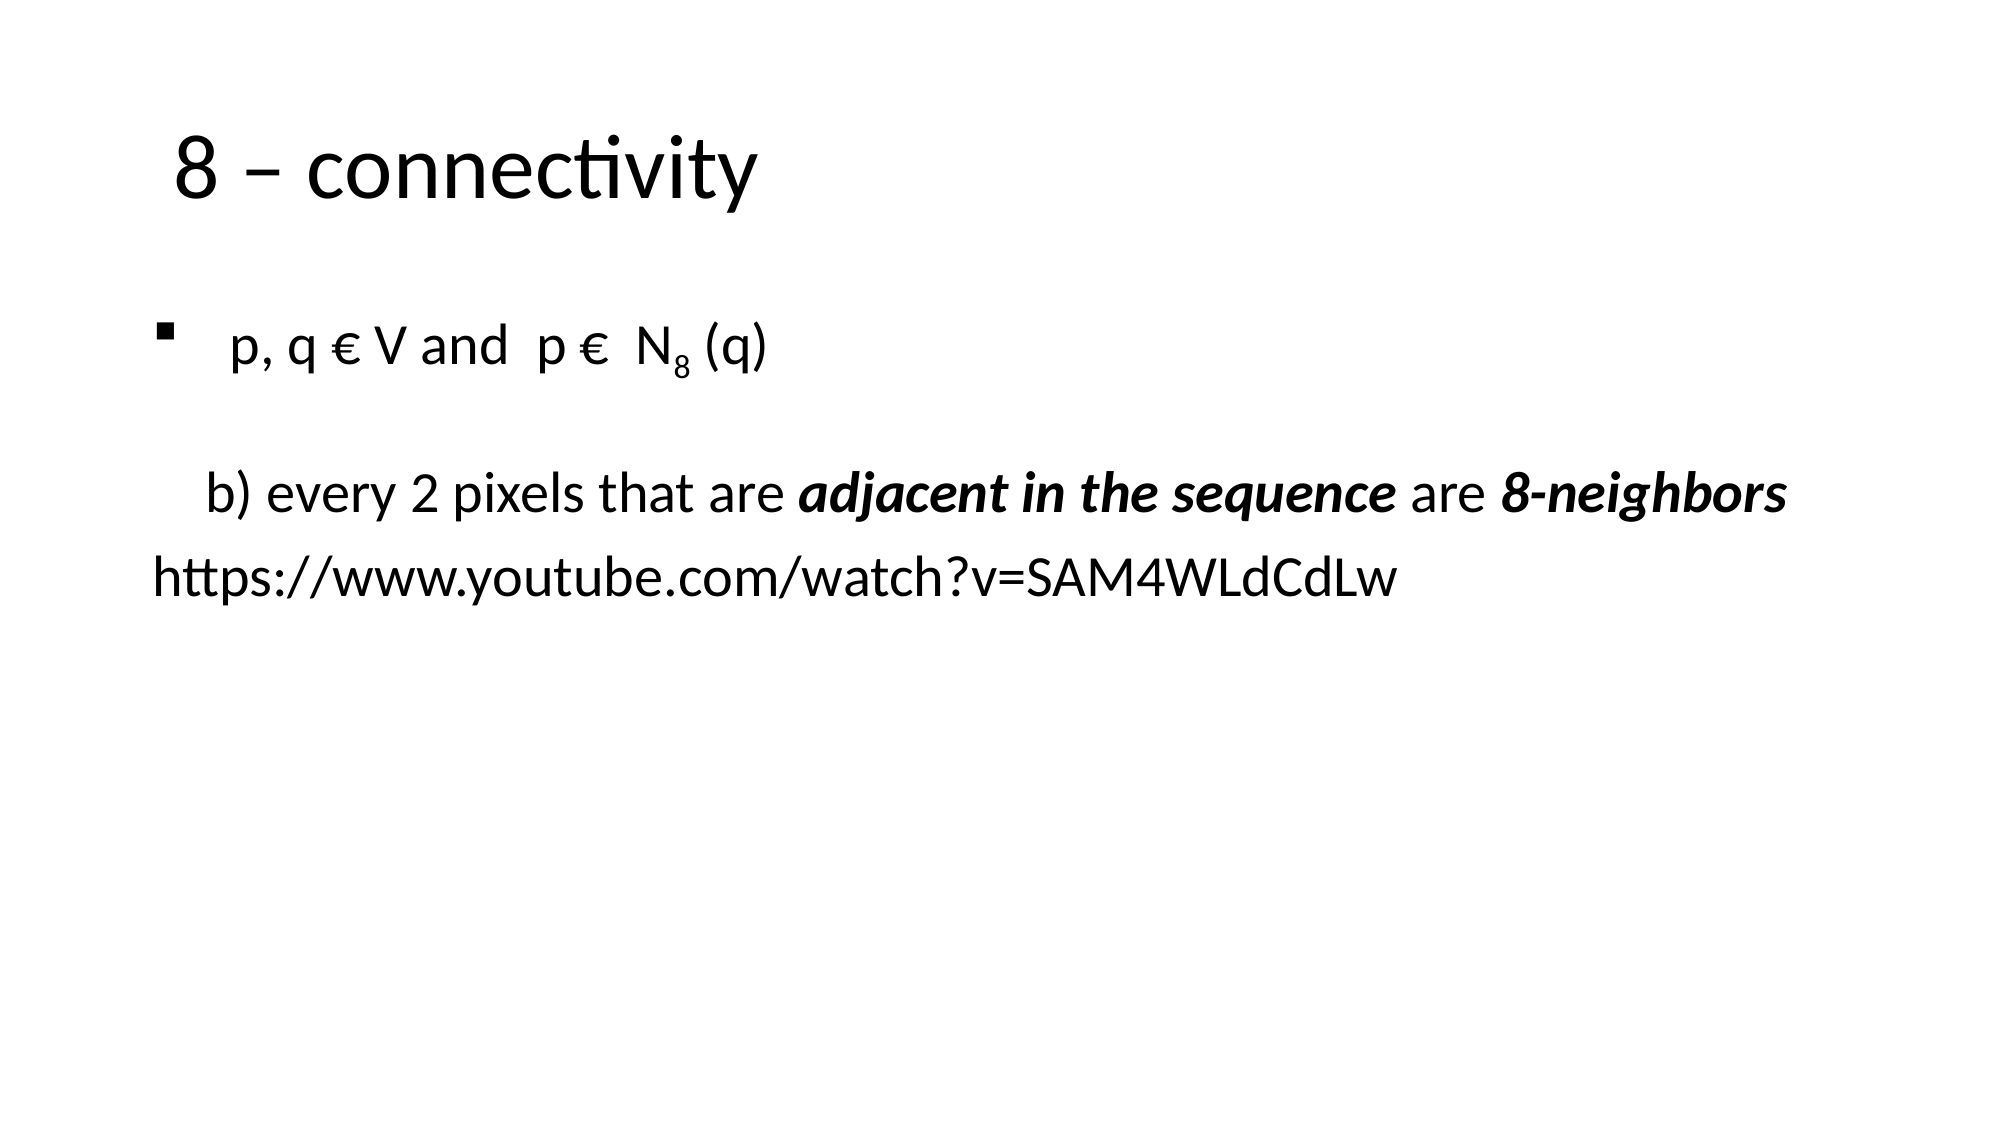

# 8 – connectivity
   p, q € V and  p €  N8 (q)
    b) every 2 pixels that are adjacent in the sequence are 8-neighbors
https://www.youtube.com/watch?v=SAM4WLdCdLw